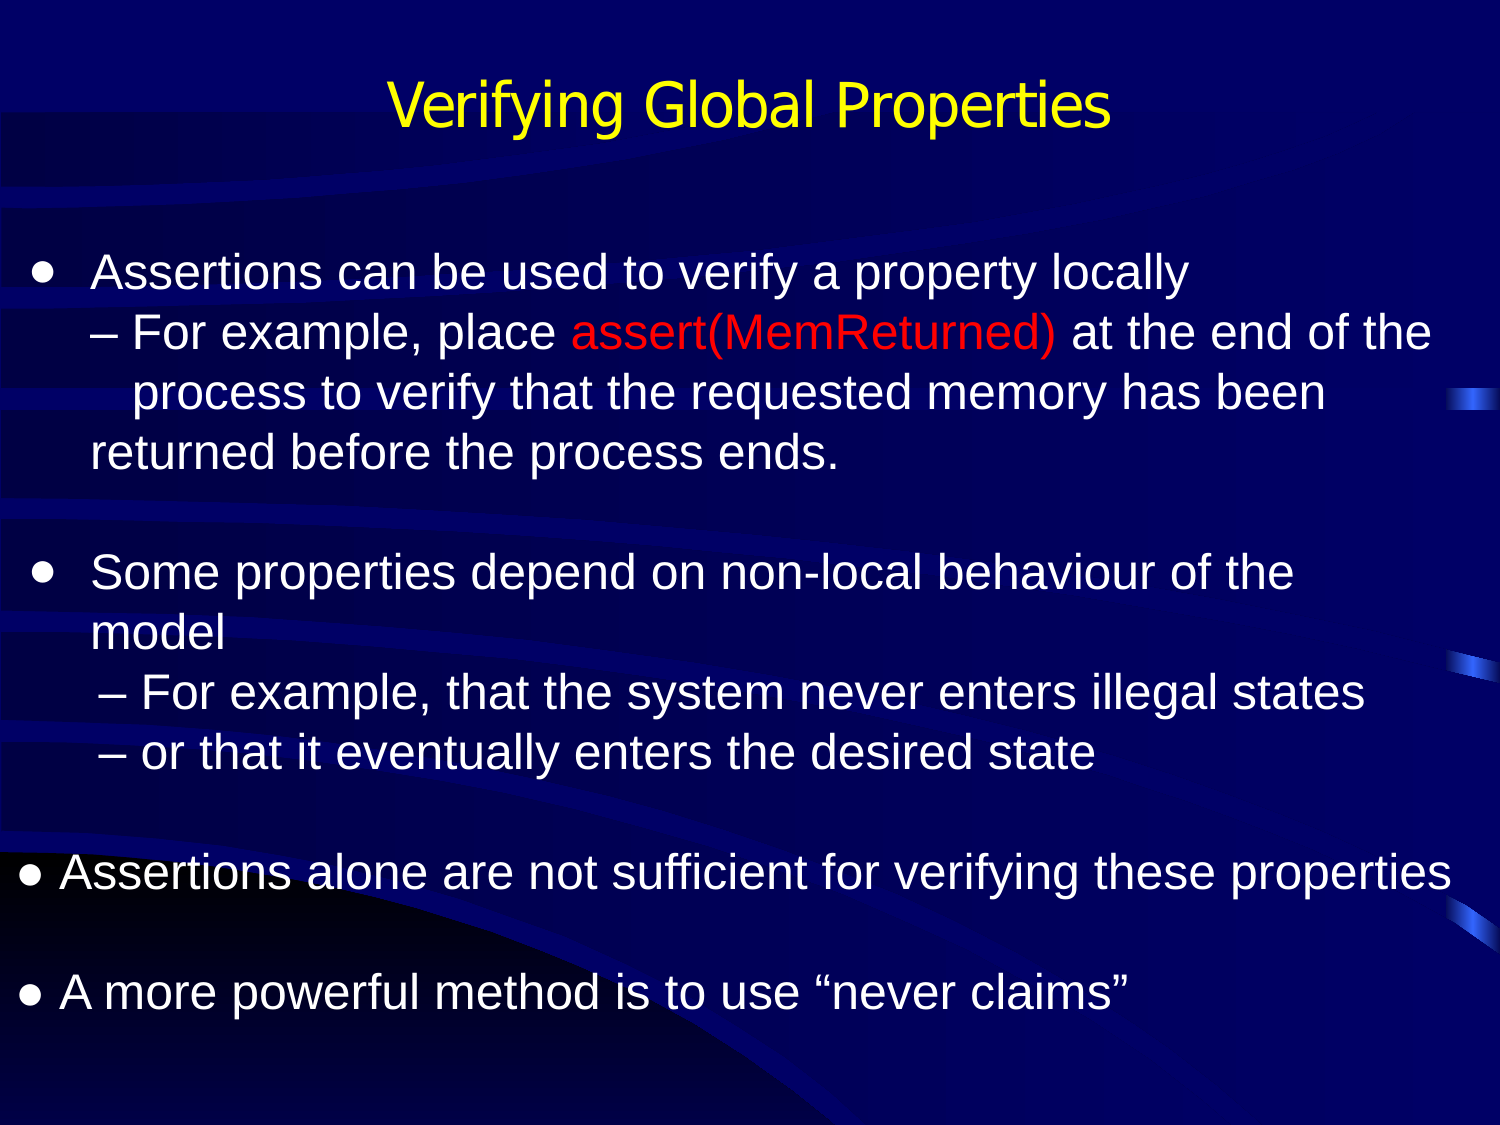

# Verifying Global Properties
Assertions can be used to verify a property locally
– For example, place assert(MemReturned) at the end of the      process to verify that the requested memory has been returned before the process ends.

Some properties depend on non-local behaviour of the   model
      – For example, that the system never enters illegal states
      – or that it eventually enters the desired state

● Assertions alone are not sufficient for verifying these properties

● A more powerful method is to use “never claims”